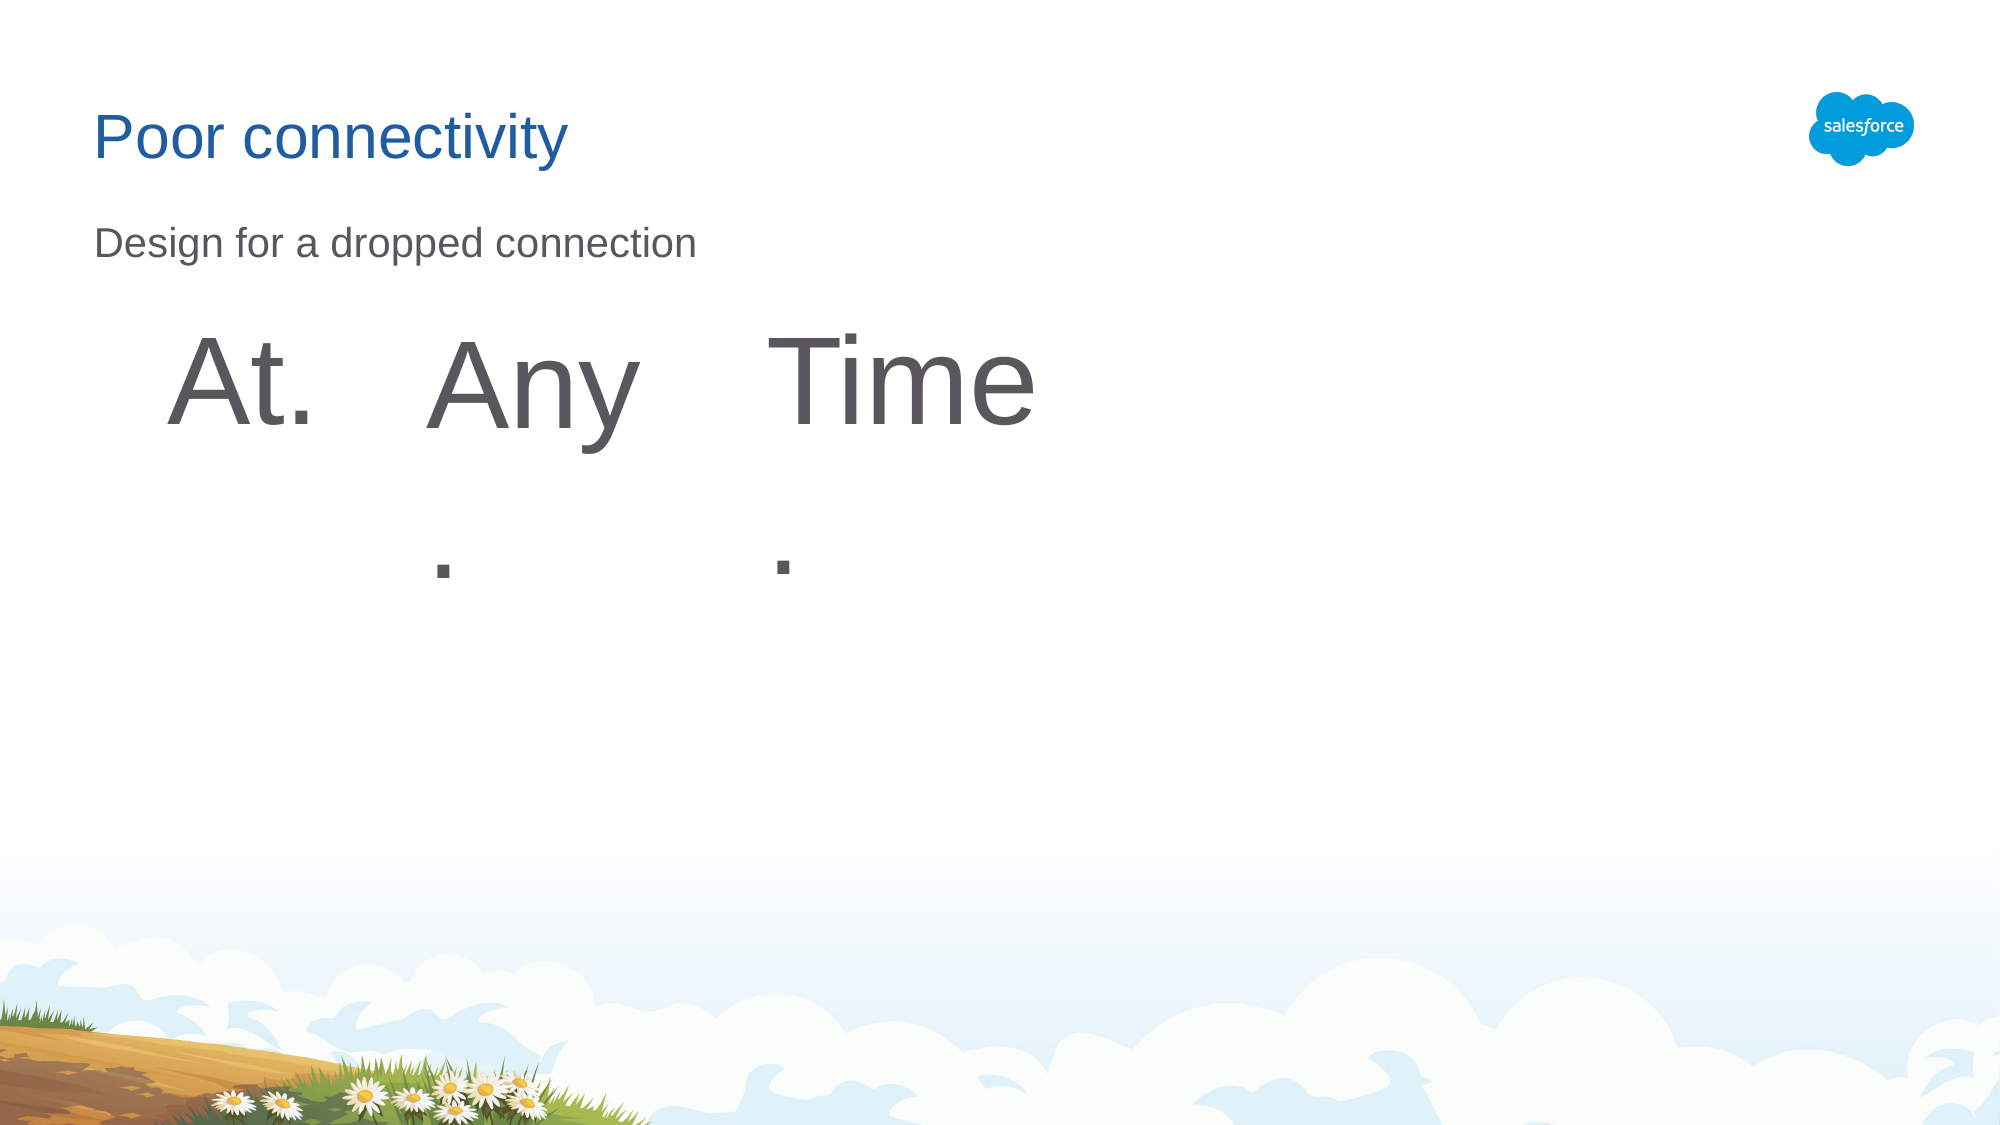

# Poor connectivity
Design for a dropped connection

Time.

At.

Any.